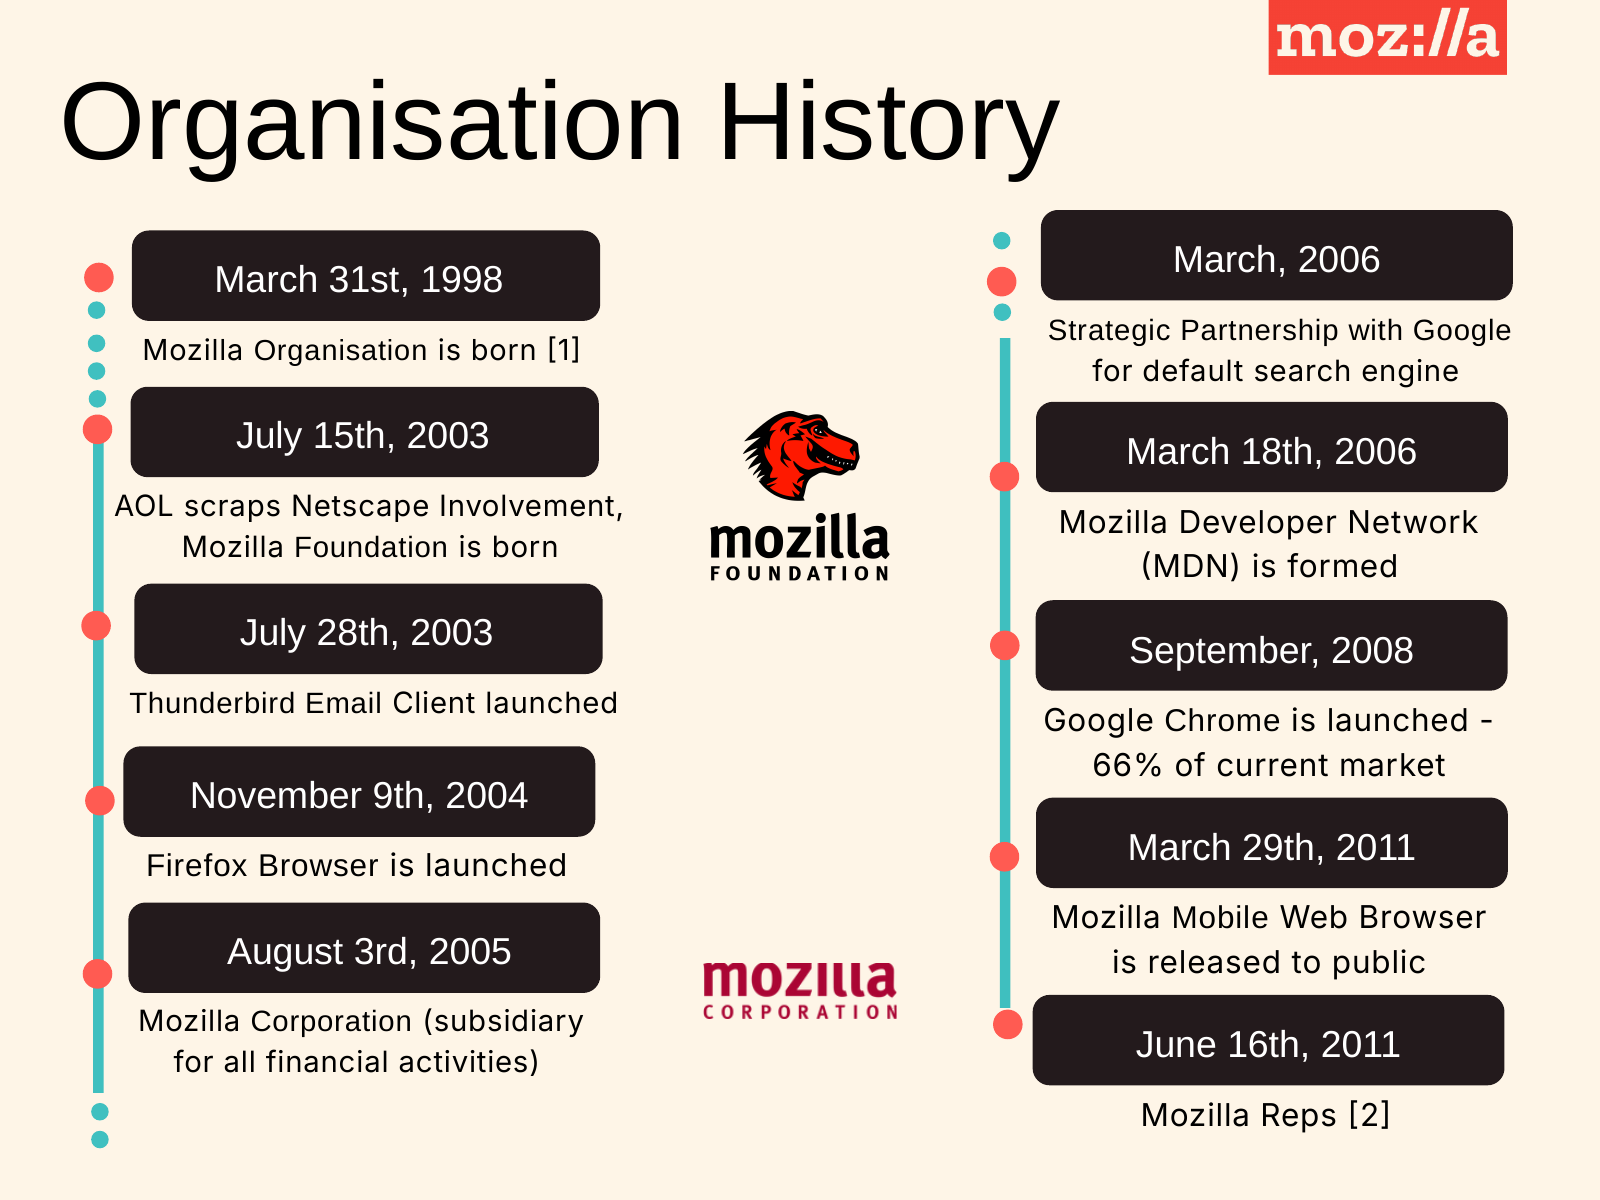

Organisation History

March, 2006

 Strategic Partnership with Google for default search engine

March 31st, 1998

Mozilla Organisation is born [1]

March 18th, 2006

Mozilla Developer Network (MDN) is formed
July 15th, 2003

AOL scraps Netscape Involvement, Mozilla Foundation is born

September, 2008

Google Chrome is launched - 66% of current market
July 28th, 2003

Thunderbird Email Client launched

November 9th, 2004

March 29th, 2011

Mozilla Mobile Web Browser is released to public
Firefox Browser is launched

 August 3rd, 2005

June 16th, 2011
Mozilla Reps [2]
Mozilla Corporation (subsidiary for all financial activities)